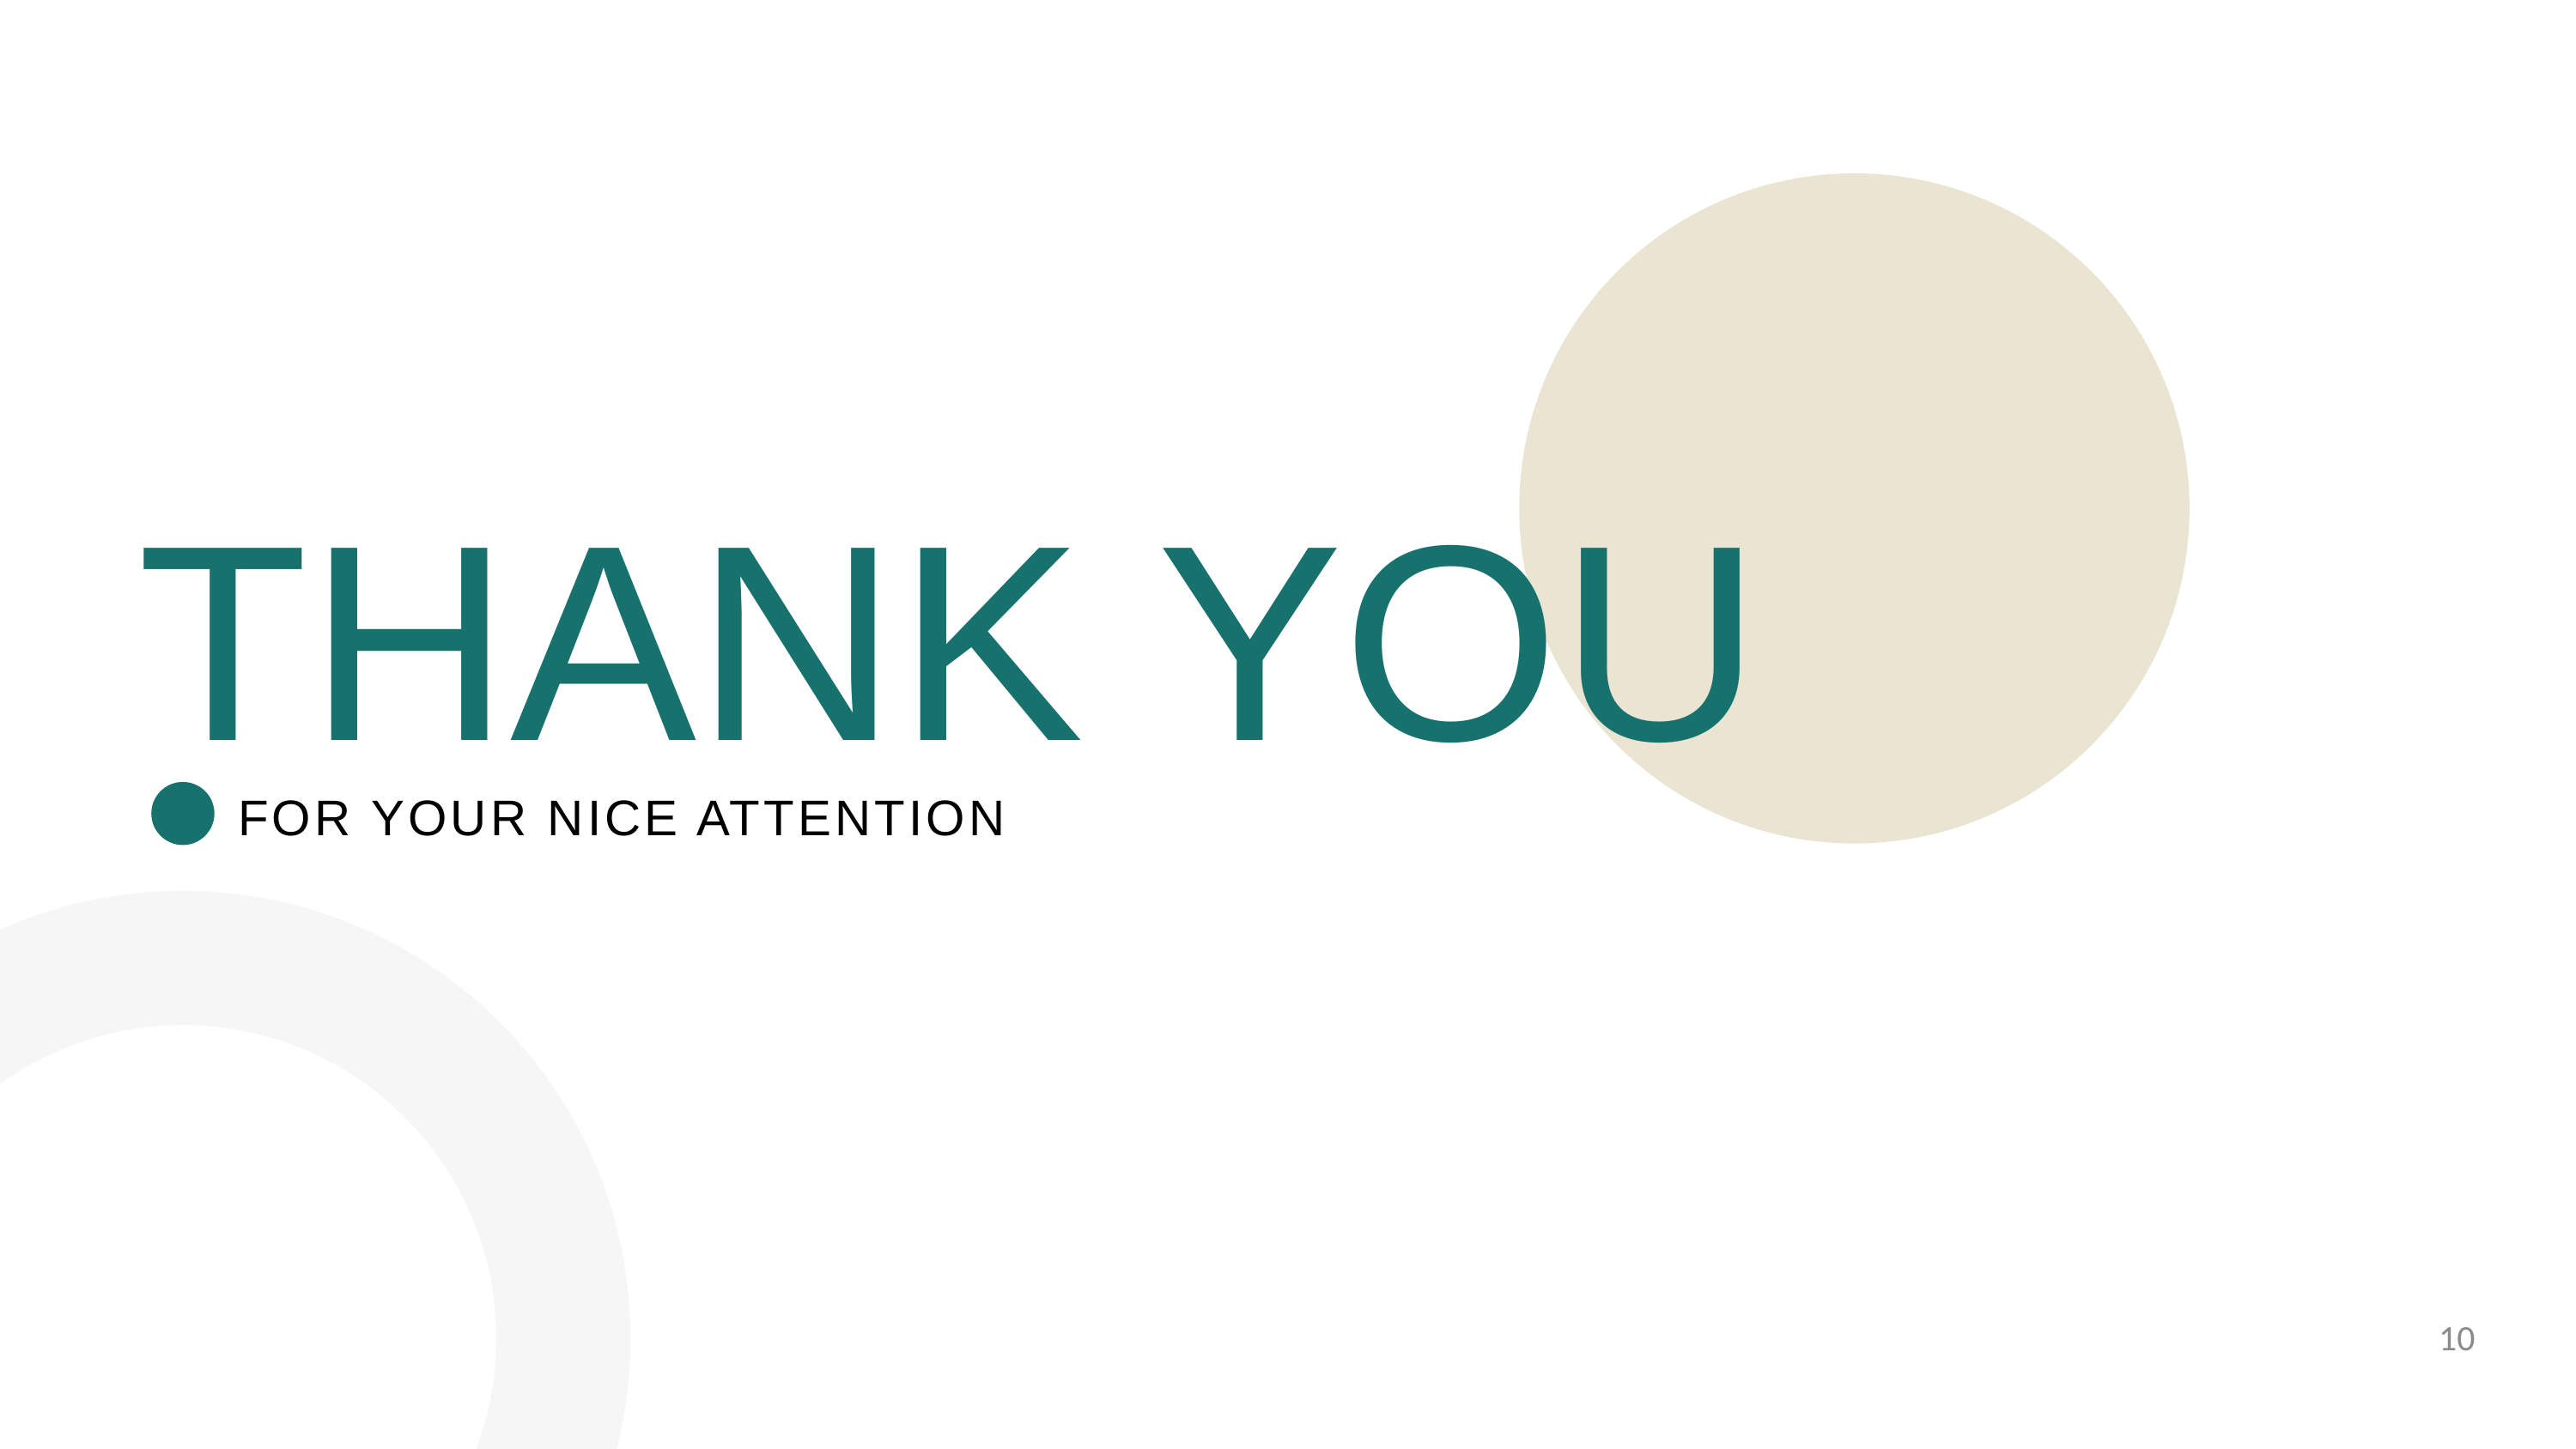

THANK YOU
FOR YOUR NICE ATTENTION

10